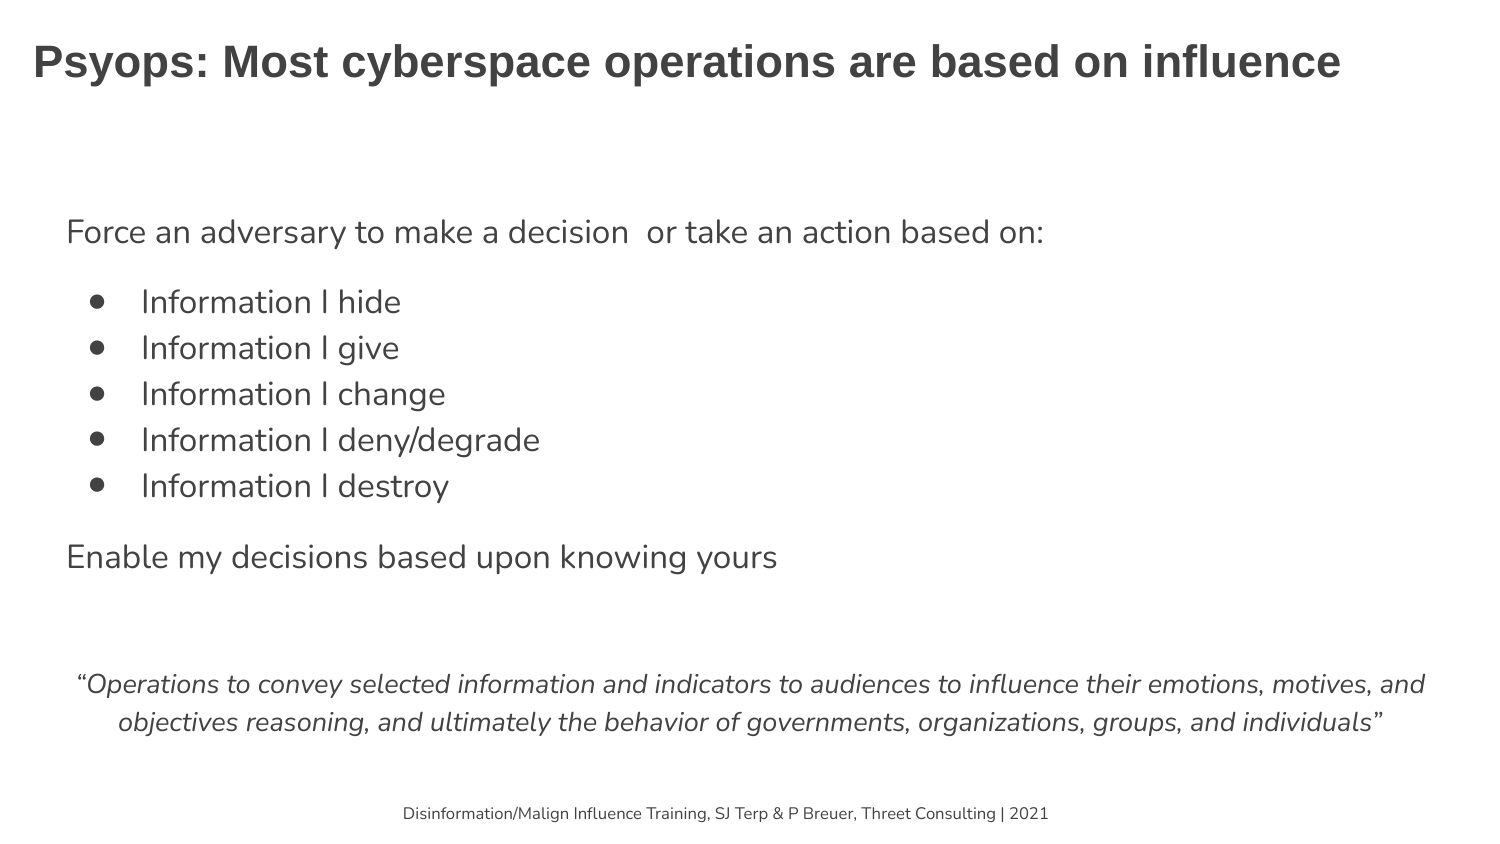

# Psyops: Most cyberspace operations are based on influence
Force an adversary to make a decision  or take an action based on:
Information I hide
Information I give
Information I change
Information I deny/degrade
Information I destroy
Enable my decisions based upon knowing yours

“Operations to convey selected information and indicators to audiences to influence their emotions, motives, and objectives reasoning, and ultimately the behavior of governments, organizations, groups, and individuals”